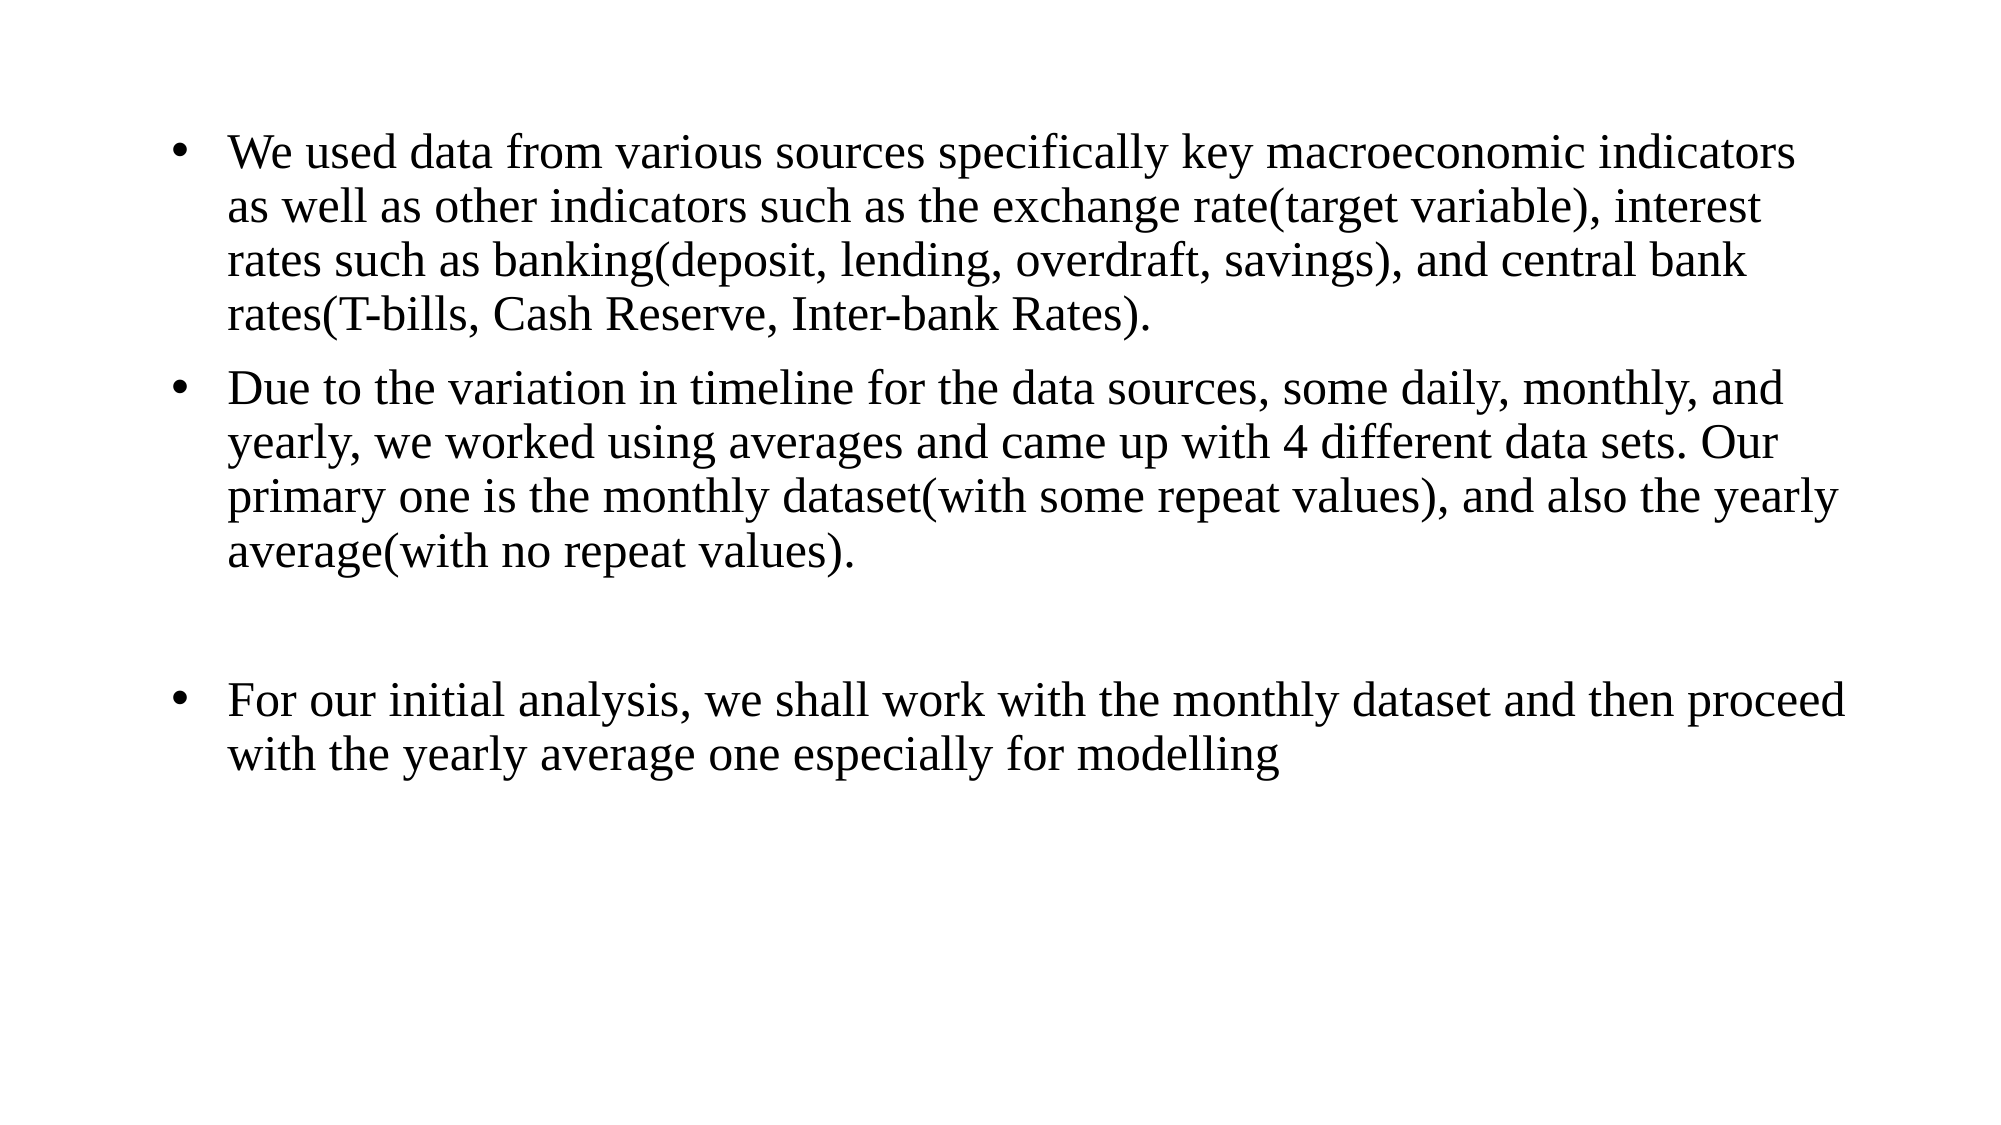

We used data from various sources specifically key macroeconomic indicators as well as other indicators such as the exchange rate(target variable), interest rates such as banking(deposit, lending, overdraft, savings), and central bank rates(T-bills, Cash Reserve, Inter-bank Rates).
Due to the variation in timeline for the data sources, some daily, monthly, and yearly, we worked using averages and came up with 4 different data sets. Our primary one is the monthly dataset(with some repeat values), and also the yearly average(with no repeat values).

For our initial analysis, we shall work with the monthly dataset and then proceed with the yearly average one especially for modelling